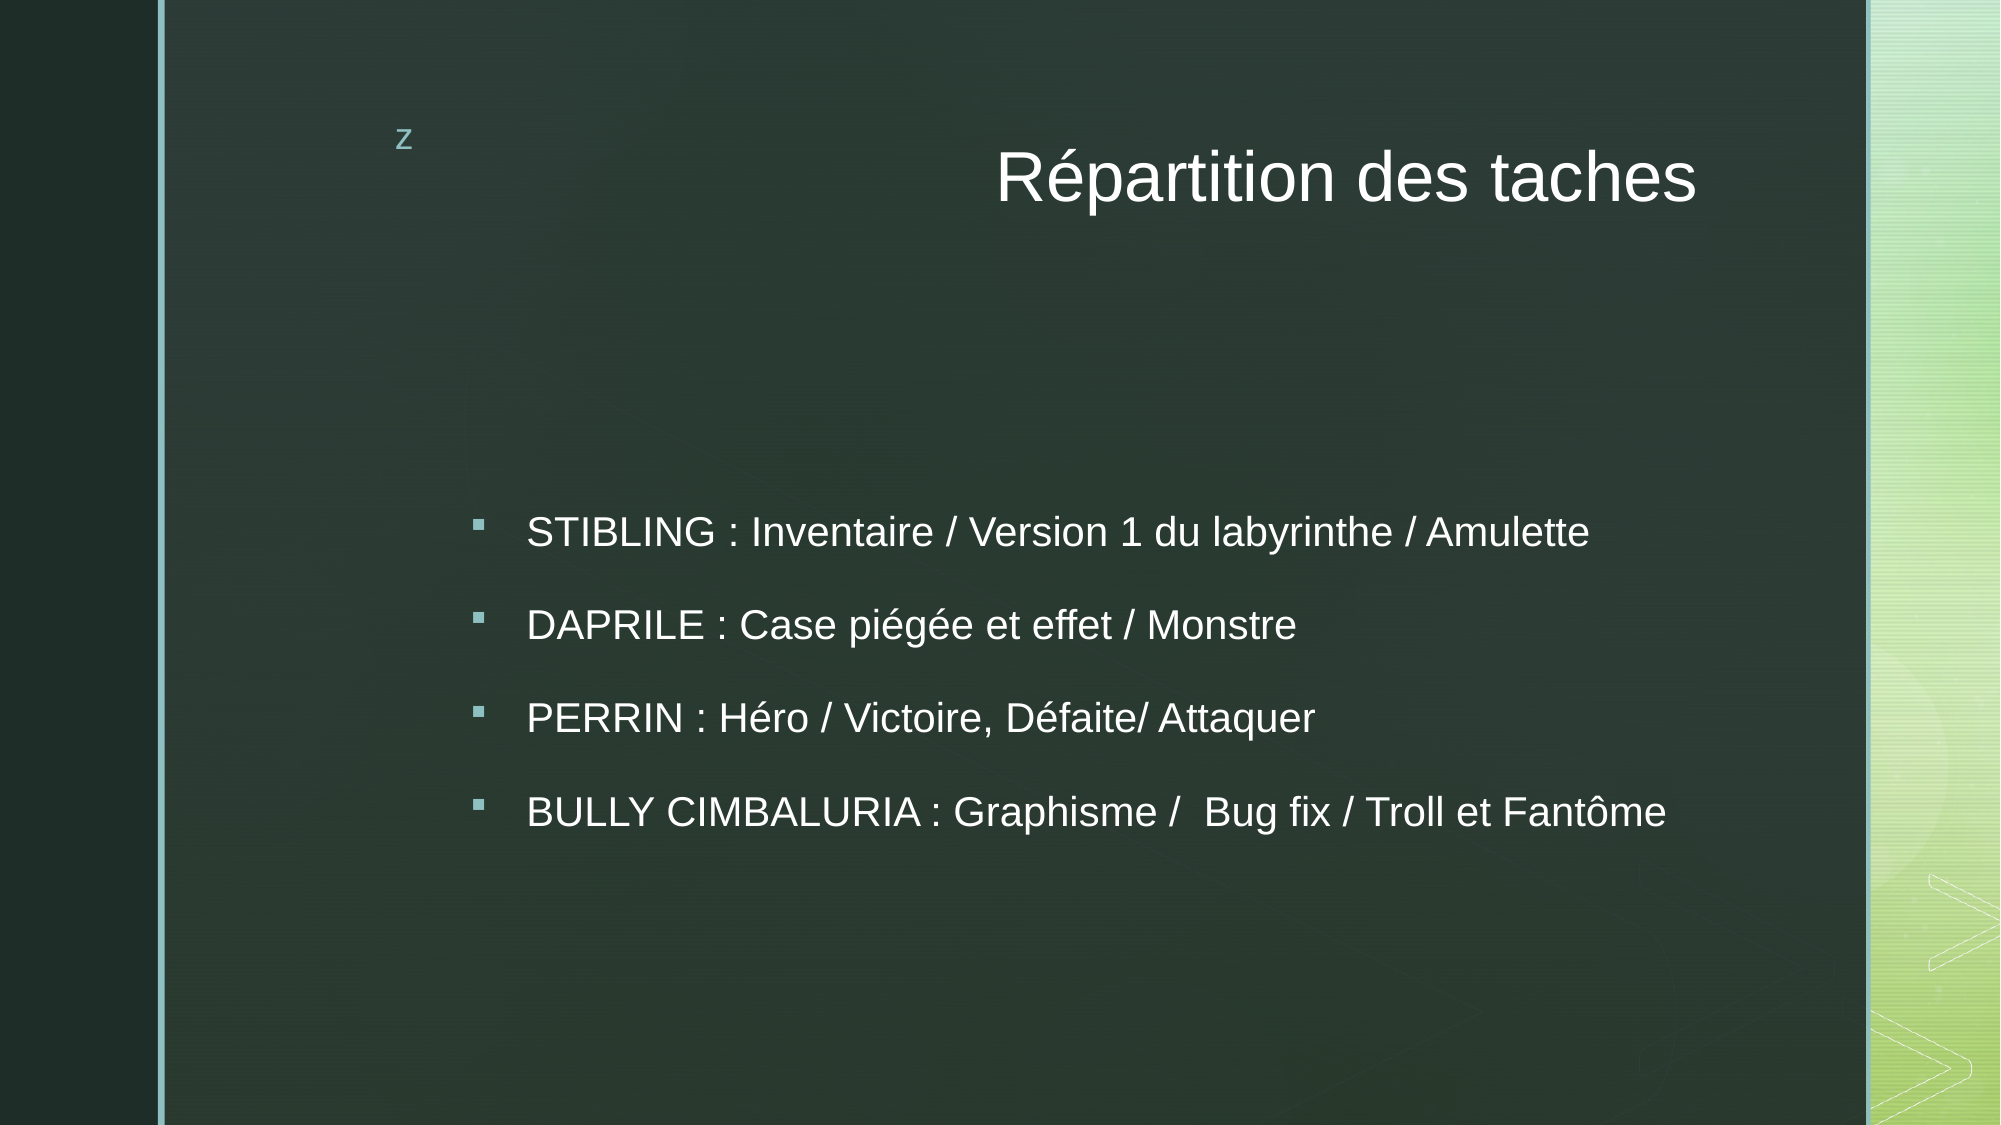

# Répartition des taches
STIBLING : Inventaire / Version 1 du labyrinthe / Amulette
DAPRILE : Case piégée et effet / Monstre
PERRIN : Héro / Victoire, Défaite/ Attaquer
BULLY CIMBALURIA : Graphisme /  Bug fix / Troll et Fantôme